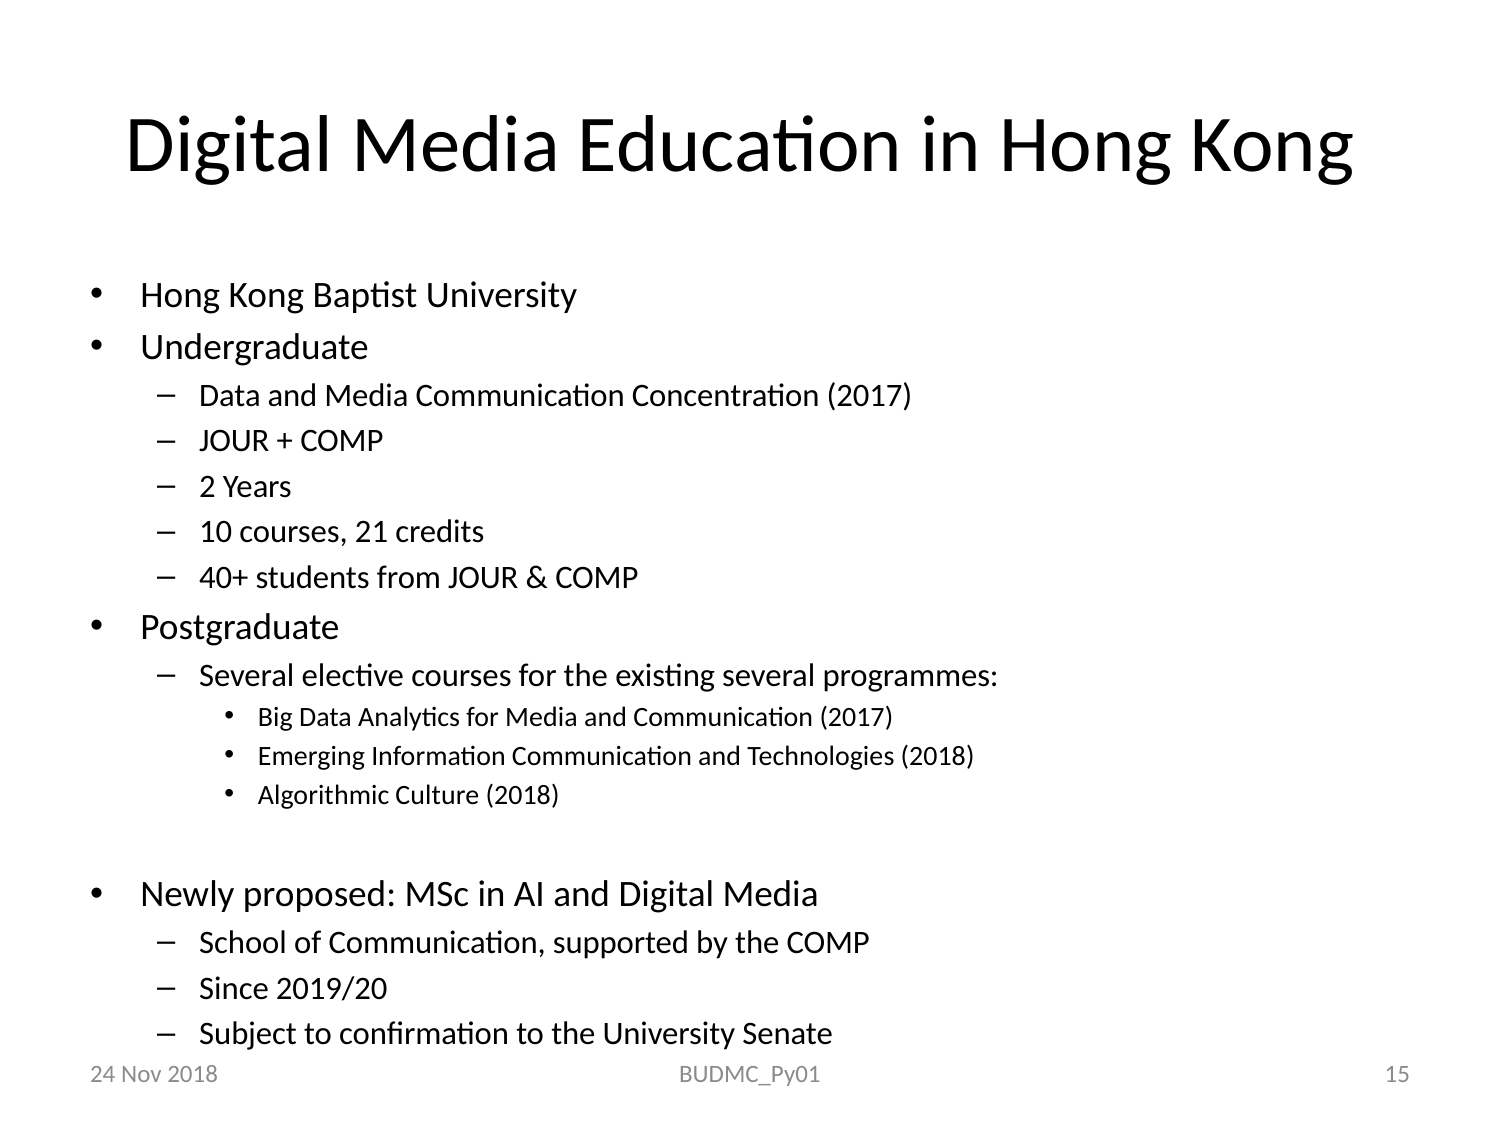

# Digital Media Education in Hong Kong
Hong Kong Baptist University
Undergraduate
Data and Media Communication Concentration (2017)
JOUR + COMP
2 Years
10 courses, 21 credits
40+ students from JOUR & COMP
Postgraduate
Several elective courses for the existing several programmes:
Big Data Analytics for Media and Communication (2017)
Emerging Information Communication and Technologies (2018)
Algorithmic Culture (2018)

Newly proposed: MSc in AI and Digital Media
School of Communication, supported by the COMP
Since 2019/20
Subject to confirmation to the University Senate

24 Nov 2018
BUDMC_Py01
15